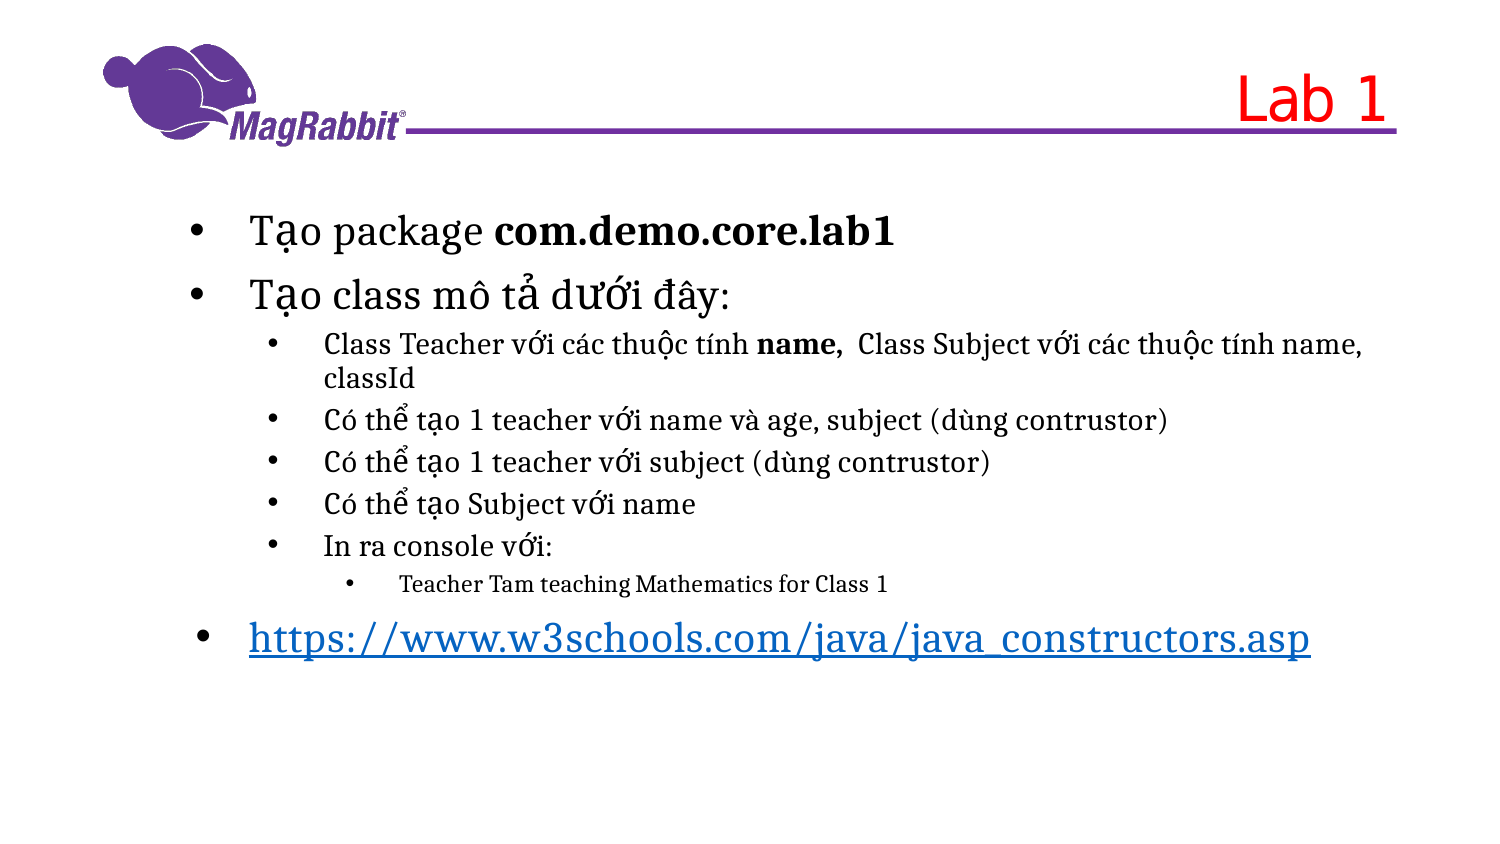

# Lab 1
Tạo package com.demo.core.lab1
Tạo class mô tả dưới đây:
Class Teacher với các thuộc tính name,  Class Subject với các thuộc tính name, classId
Có thể tạo 1 teacher với name và age, subject (dùng contrustor)
Có thể tạo 1 teacher với subject (dùng contrustor)
Có thể tạo Subject với name
In ra console với:
Teacher Tam teaching Mathematics for Class 1
https://www.w3schools.com/java/java_constructors.asp